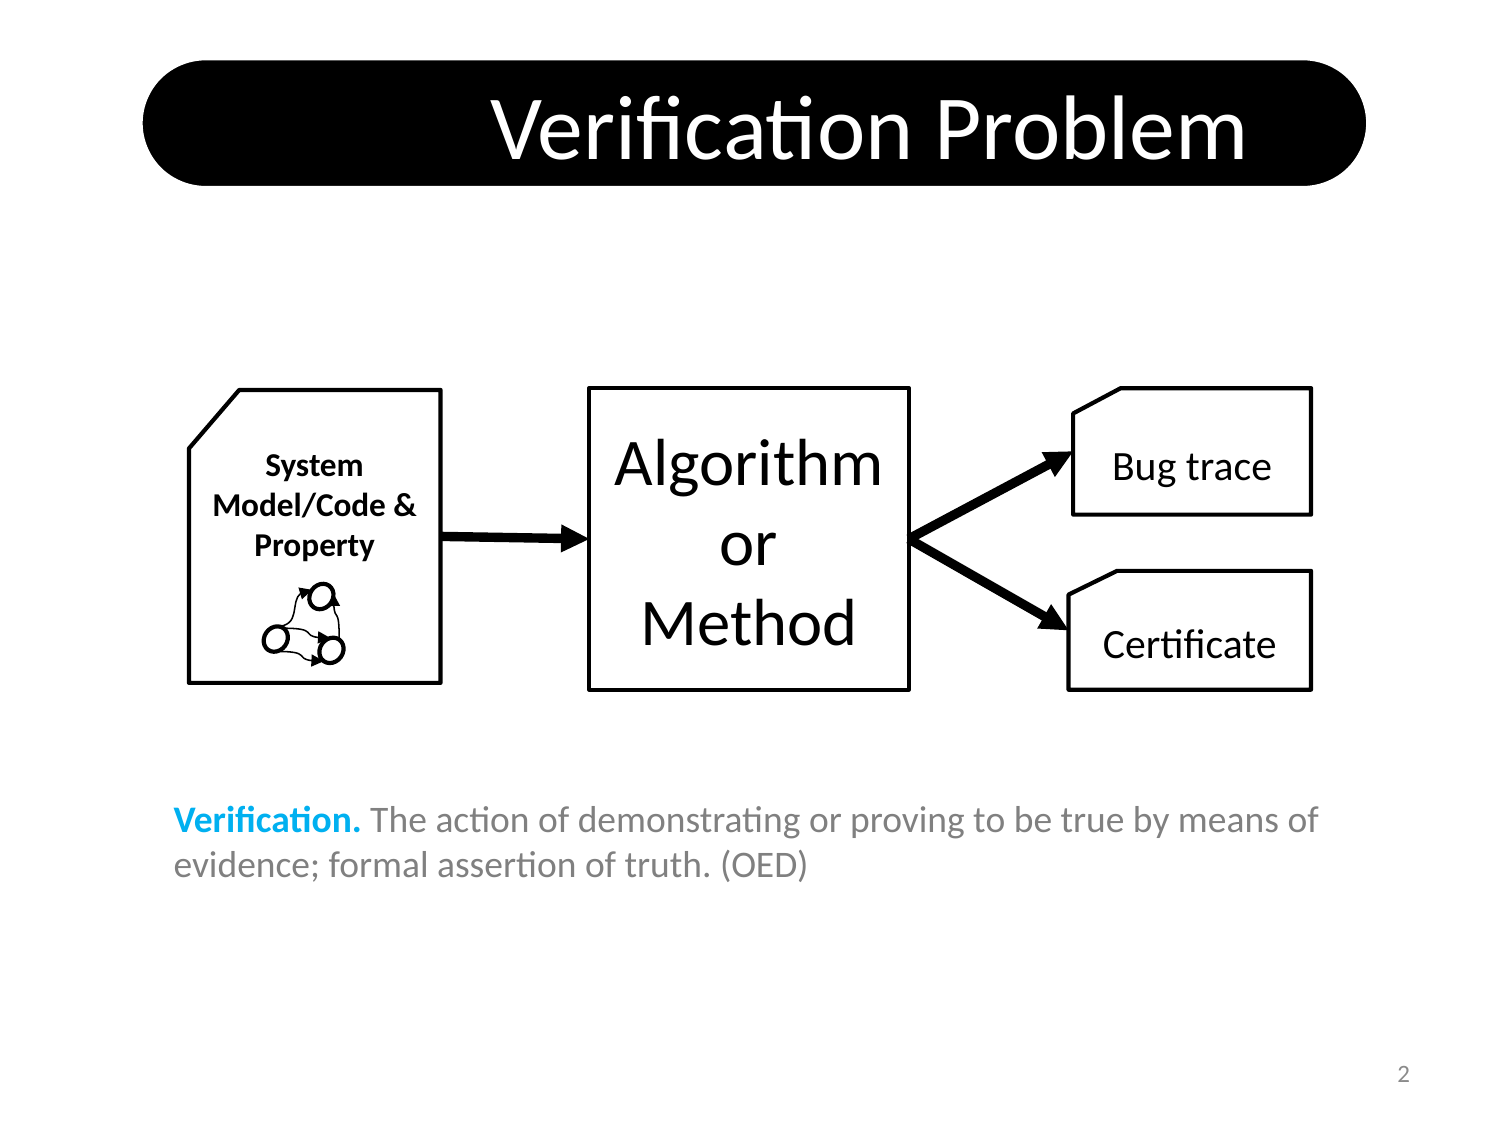

Verification Problem  .
Bug trace

Algorithm
or Method

System Model/Code & Property

Certificate
Verification. The action of demonstrating or proving to be true by means of evidence; formal assertion of truth. (OED)
2